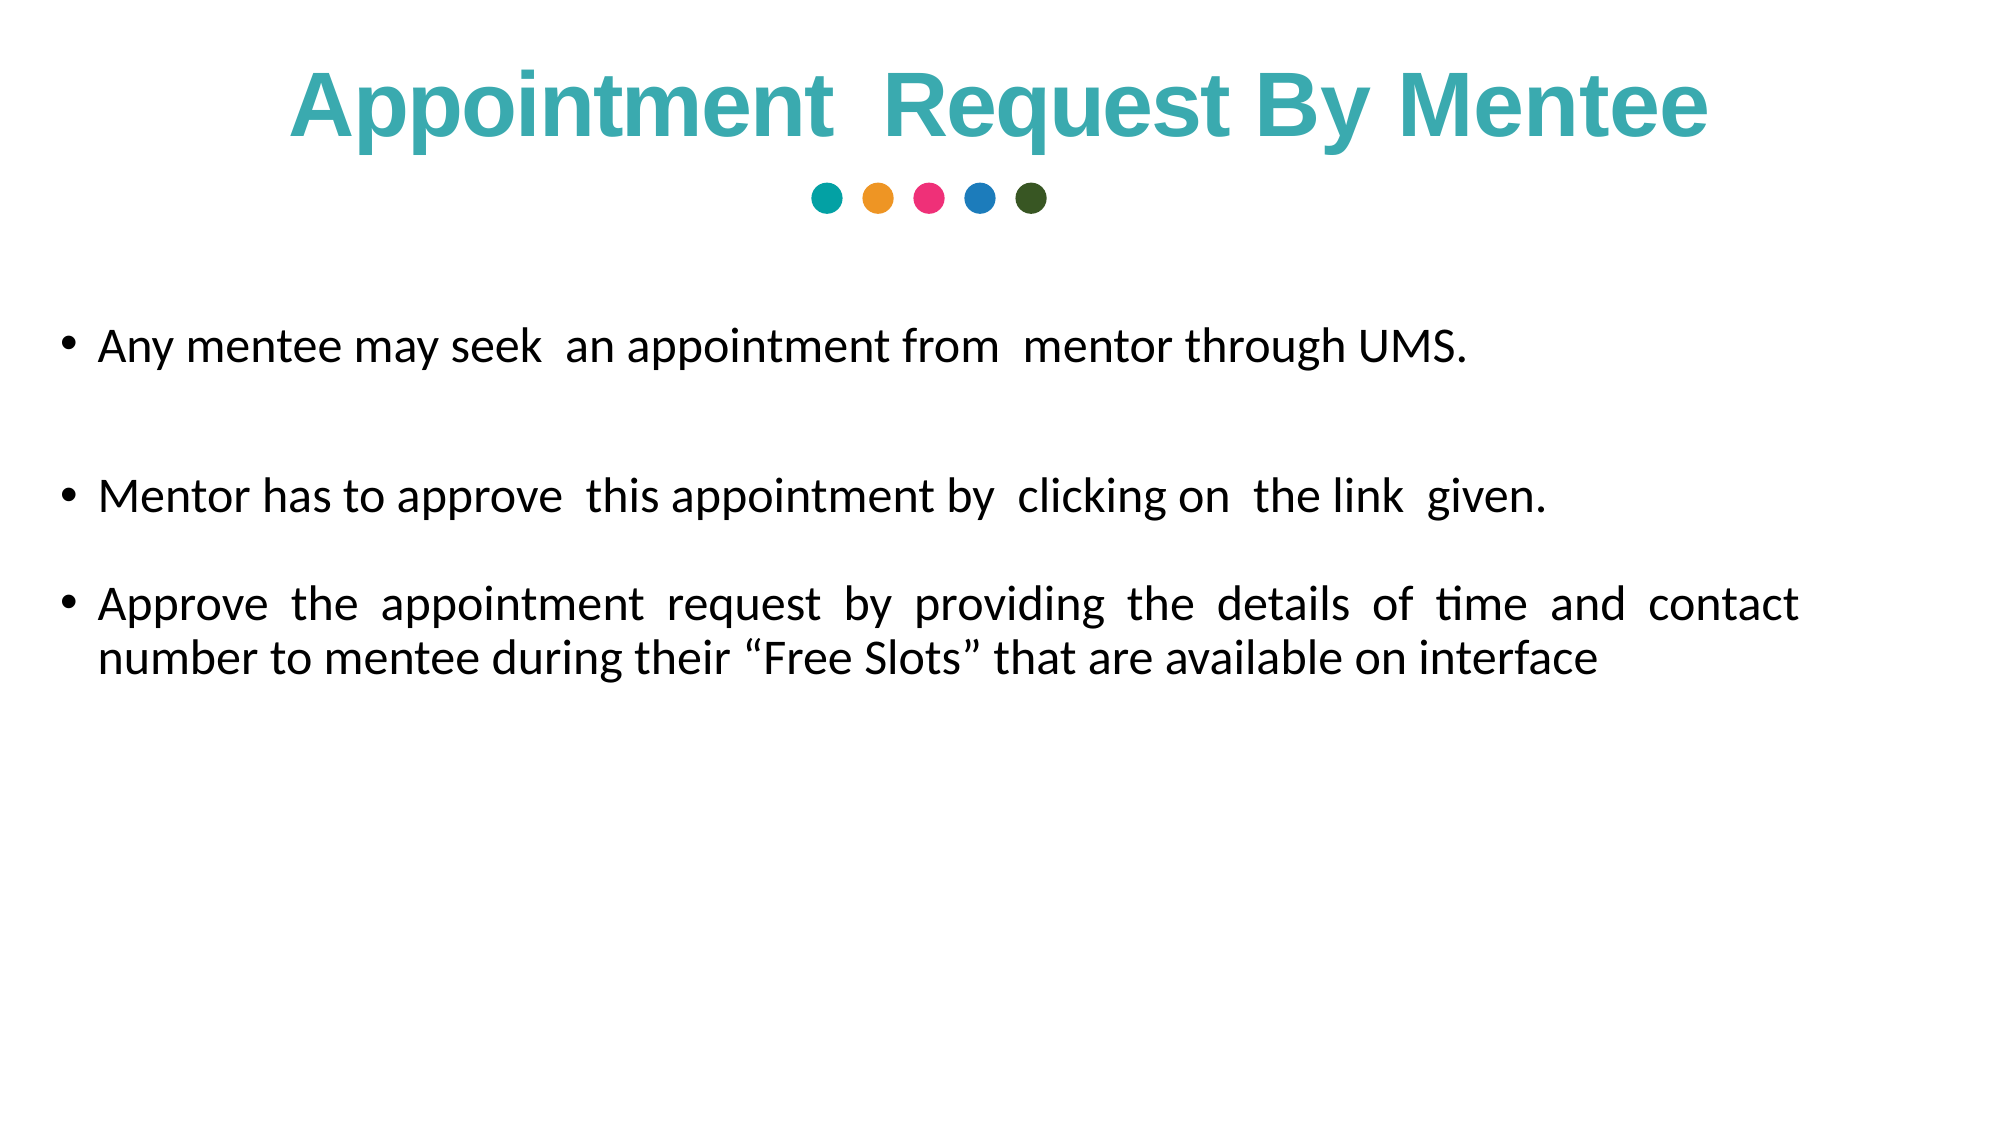

# Appointment  Request By Mentee

Any mentee may seek  an appointment from  mentor through UMS.

Mentor has to approve  this appointment by  clicking on  the link  given.

Approve the appointment request by providing the details of time and contact number to mentee during their “Free Slots” that are available on interface